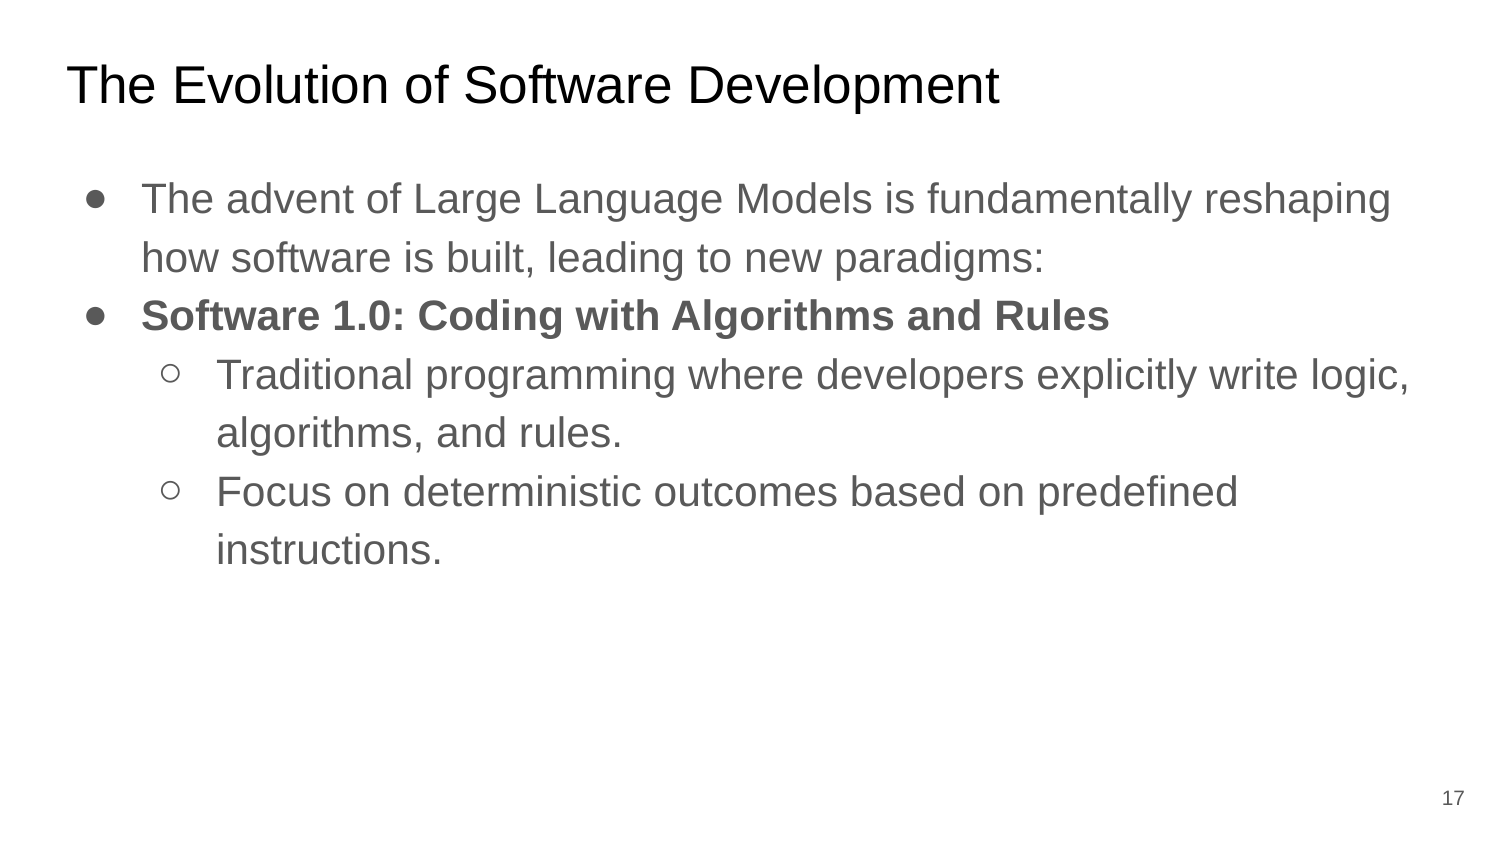

# The Evolution of Software Development
The advent of Large Language Models is fundamentally reshaping how software is built, leading to new paradigms:
Software 1.0: Coding with Algorithms and Rules
Traditional programming where developers explicitly write logic, algorithms, and rules.
Focus on deterministic outcomes based on predefined instructions.
17